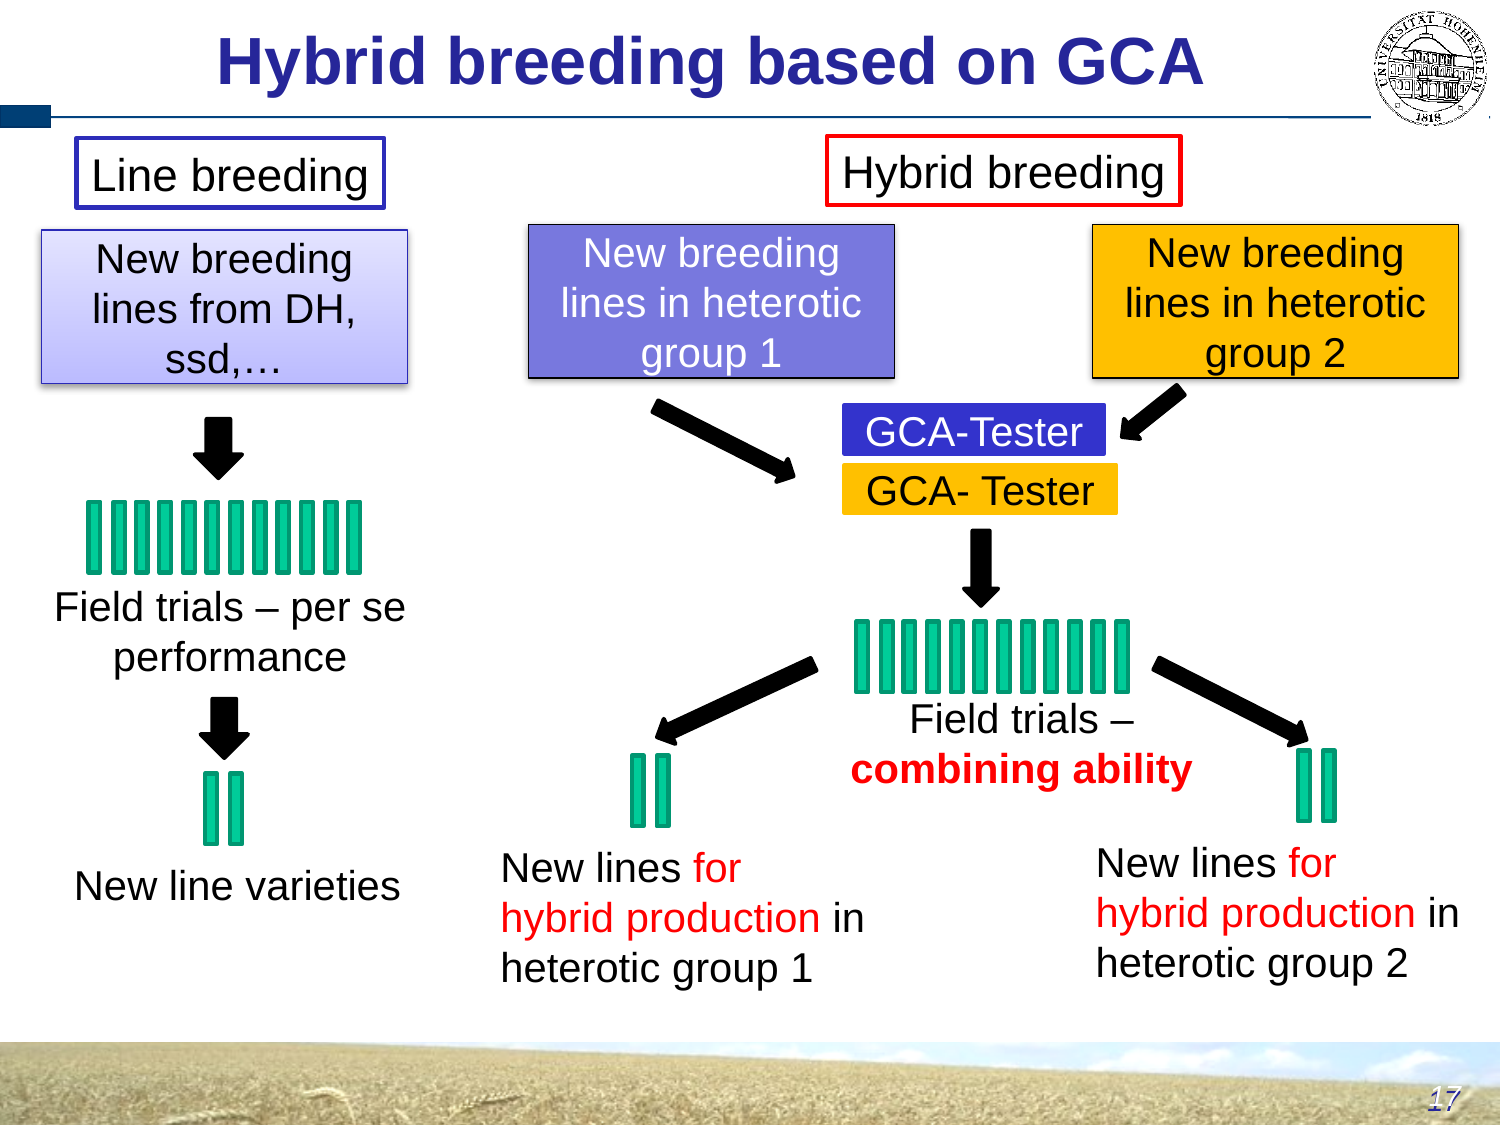

Hybrid breeding based on GCA
Hybrid breeding
Line breeding
New breeding lines in heterotic group 1
New breeding lines in heterotic group 2
New breeding lines from DH, ssd,…

GCA-Tester

GCA- Tester

Field trials – per se performance

Field trials – combining ability

New lines for hybrid production in heterotic group 2
New lines for hybrid production in heterotic group 1
New line varieties
17

17